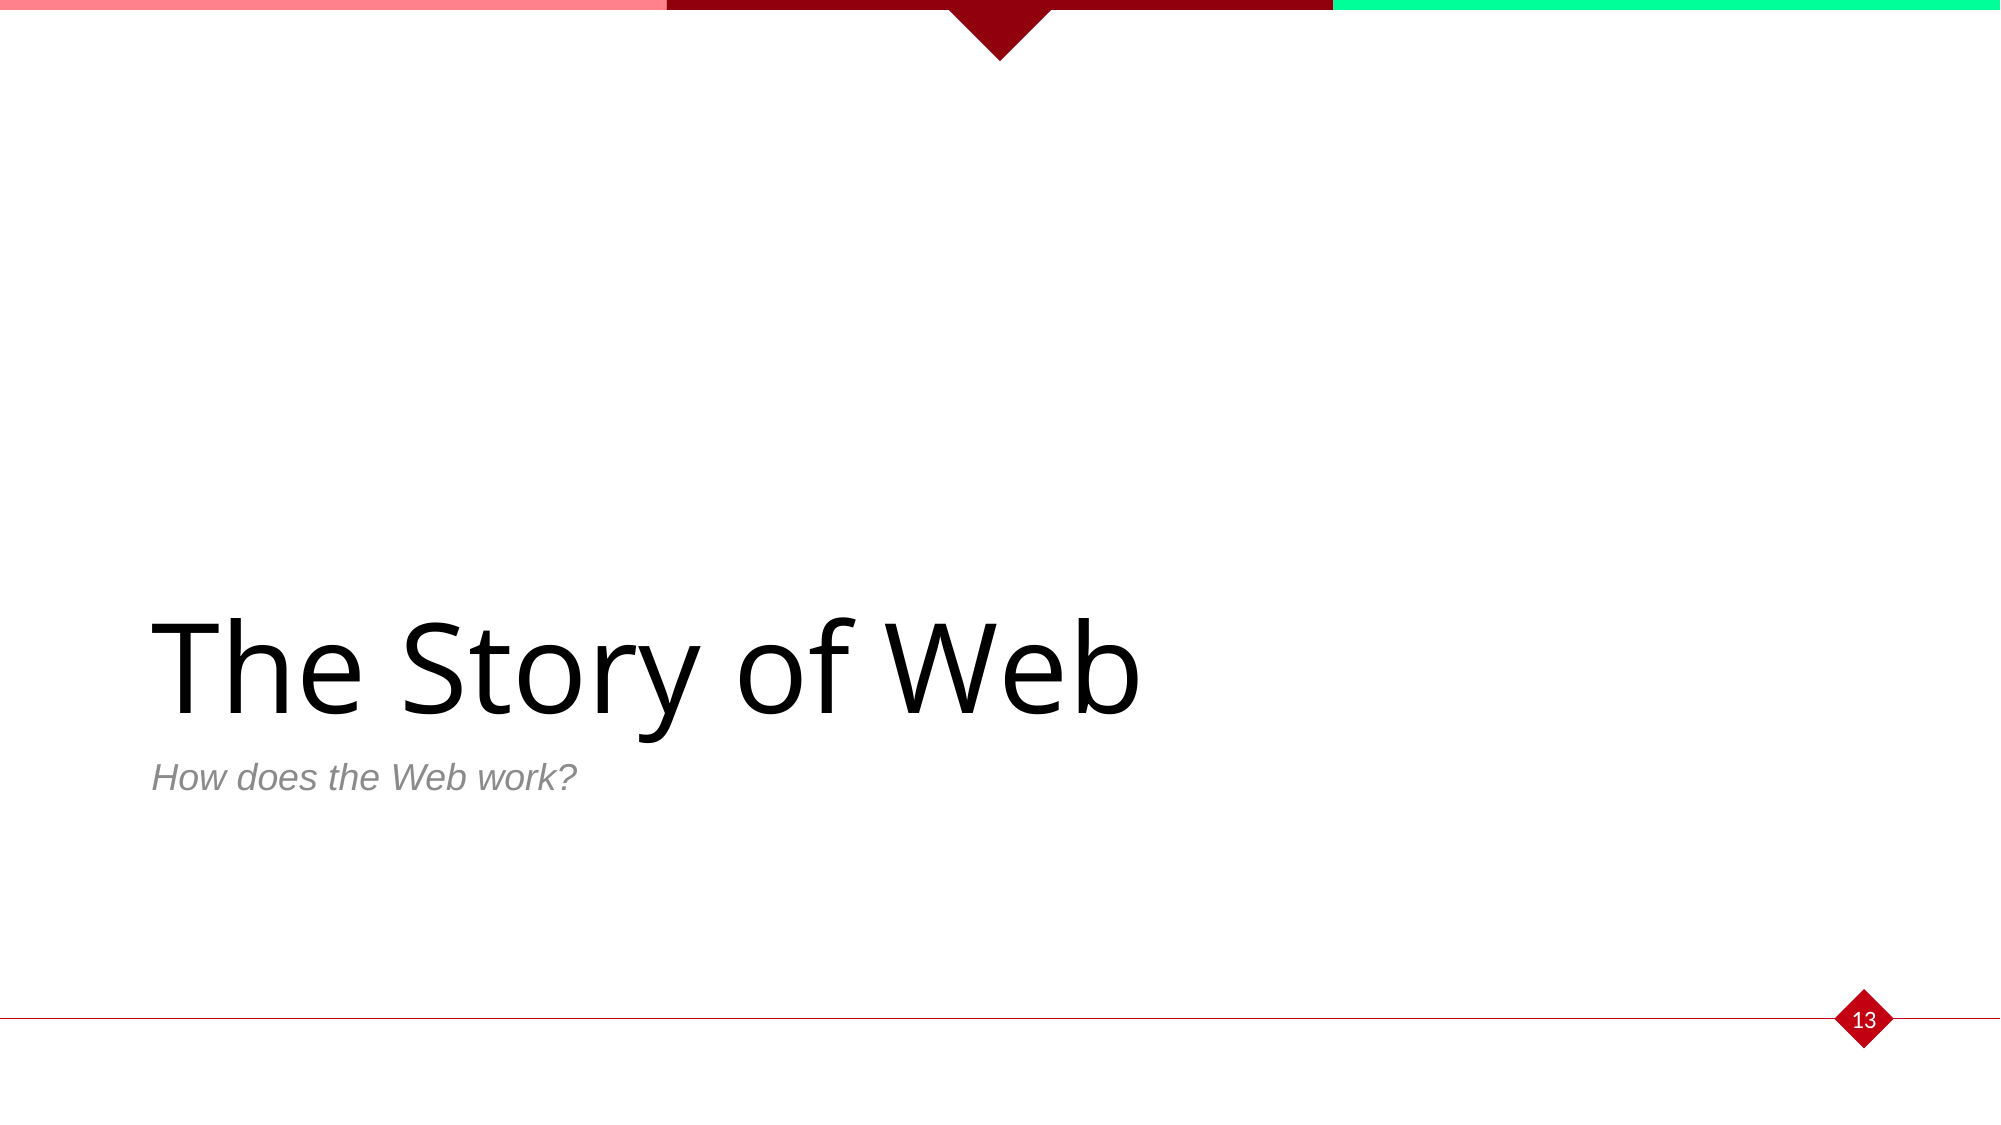

# The Story of Web
How does the Web work?